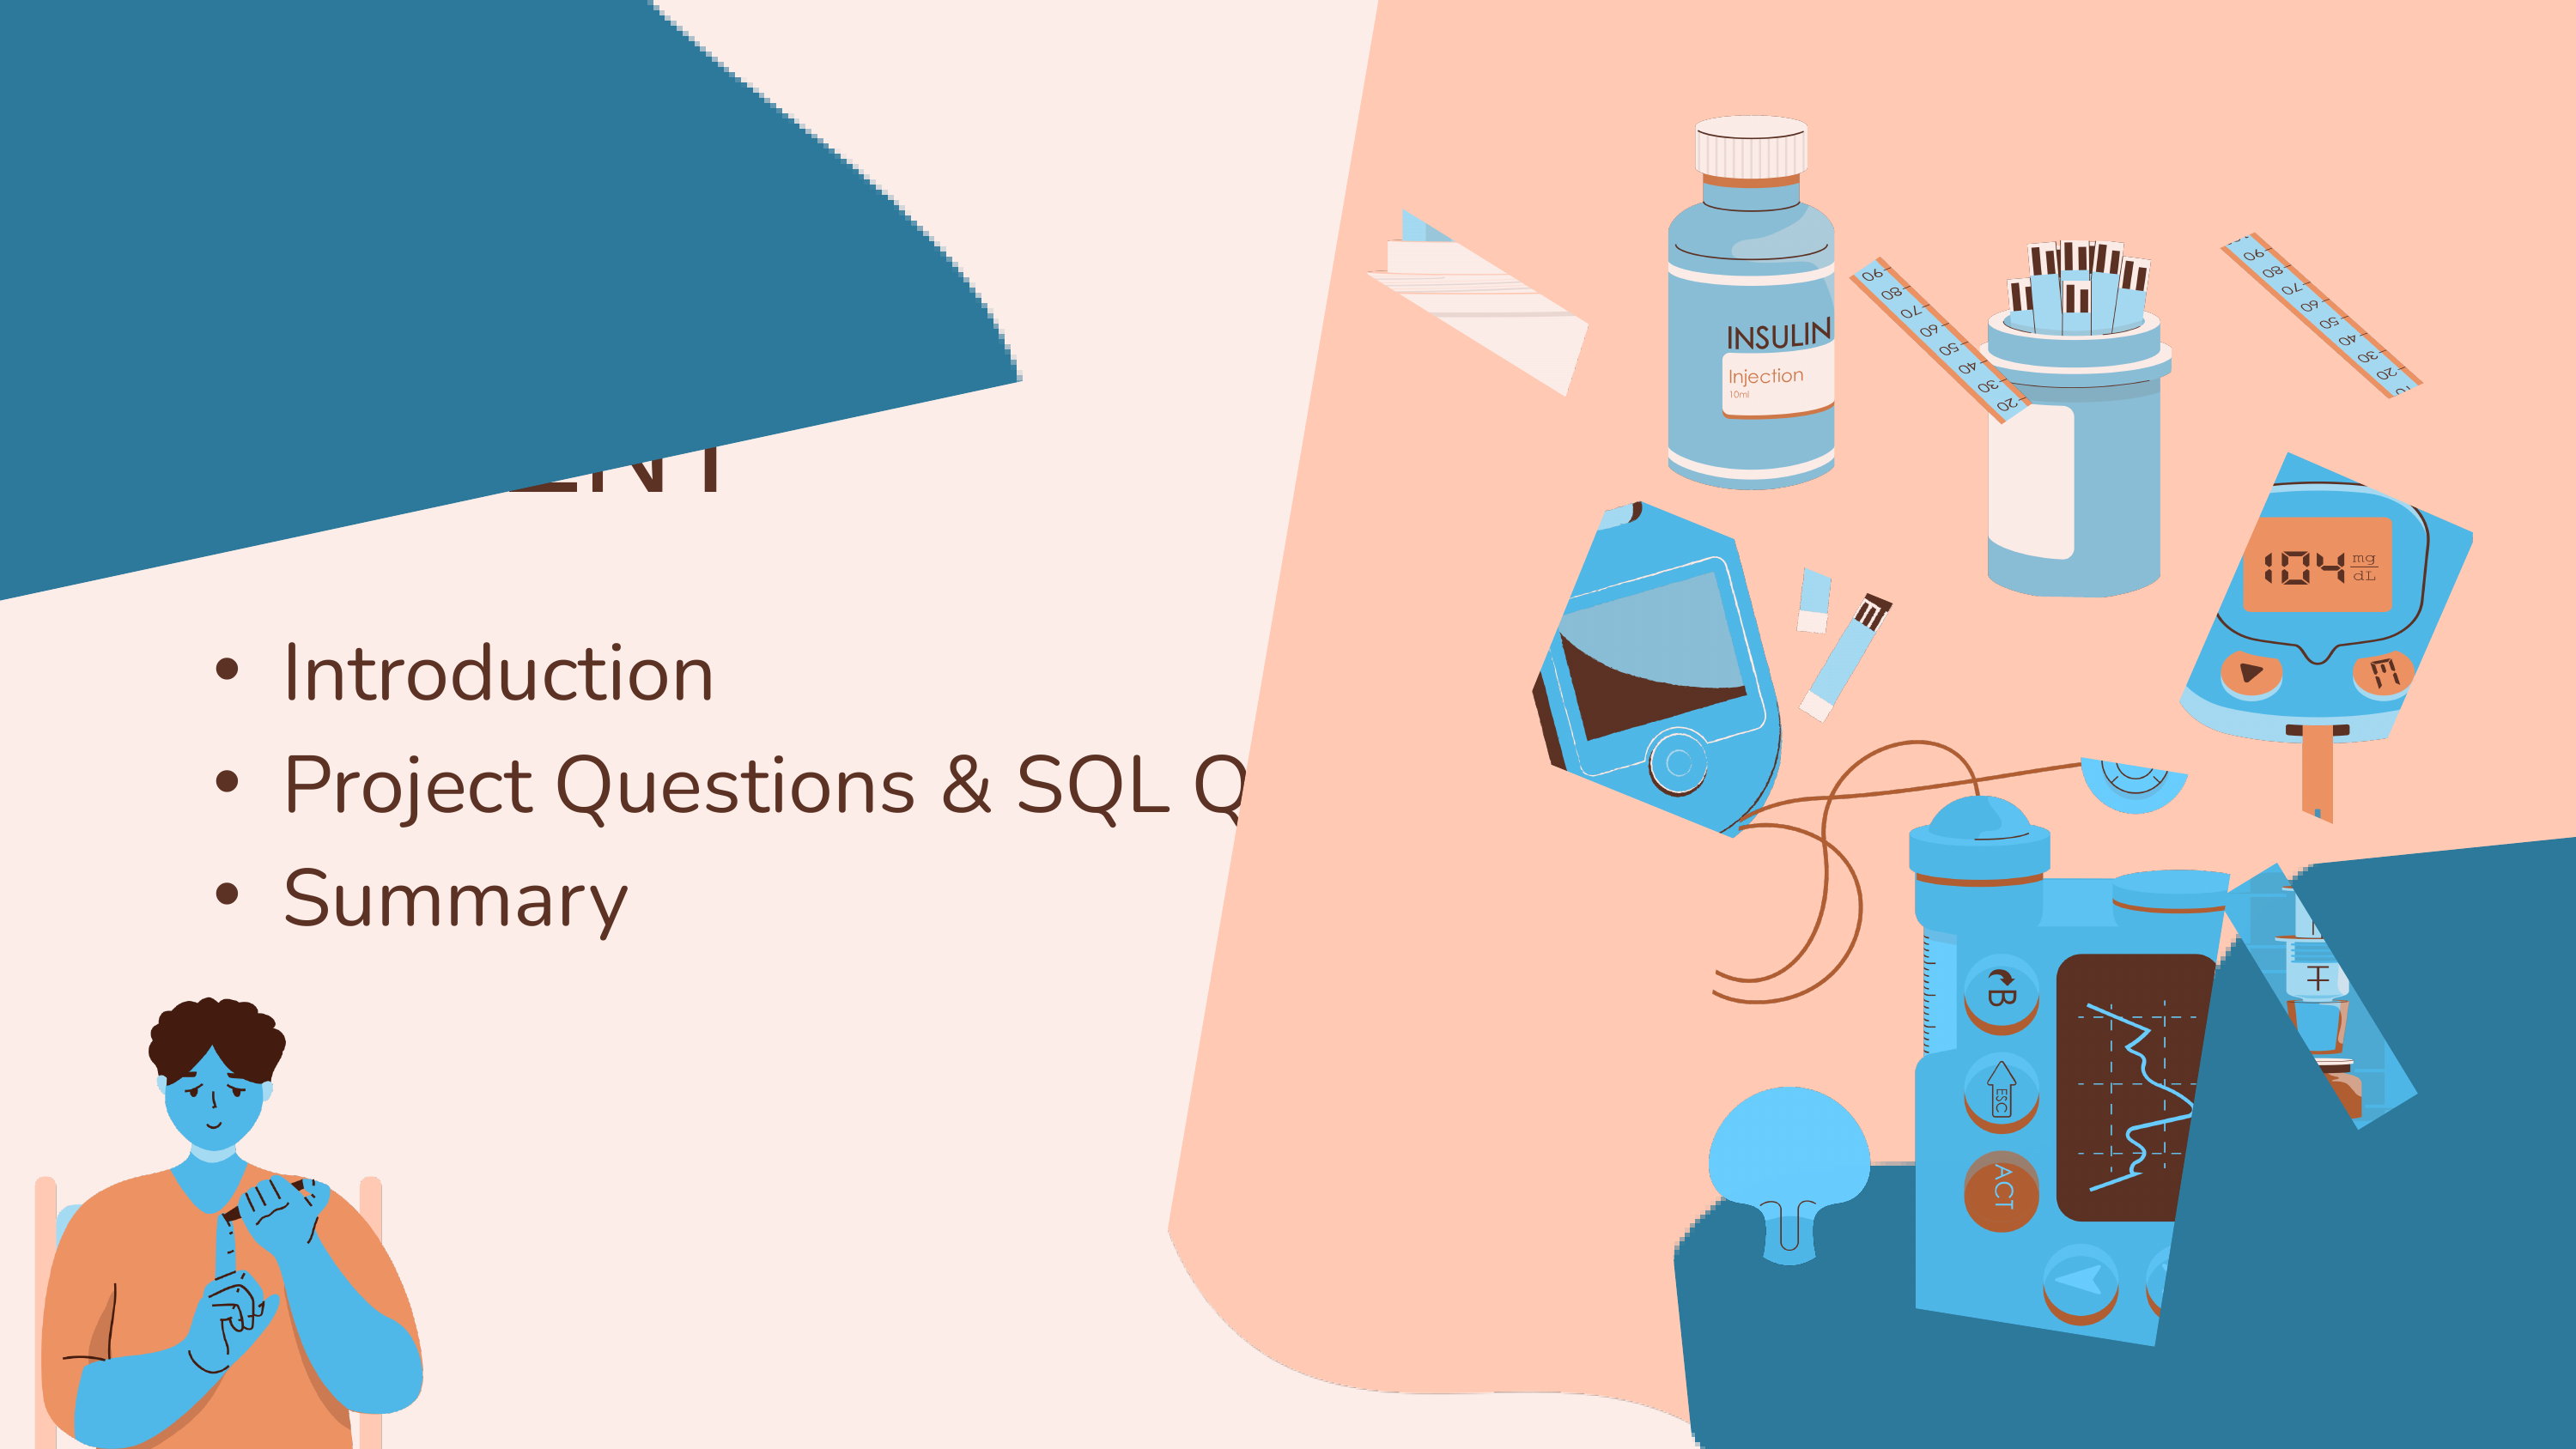

CONTENT

Introduction
Project Questions & SQL Queries
Summary